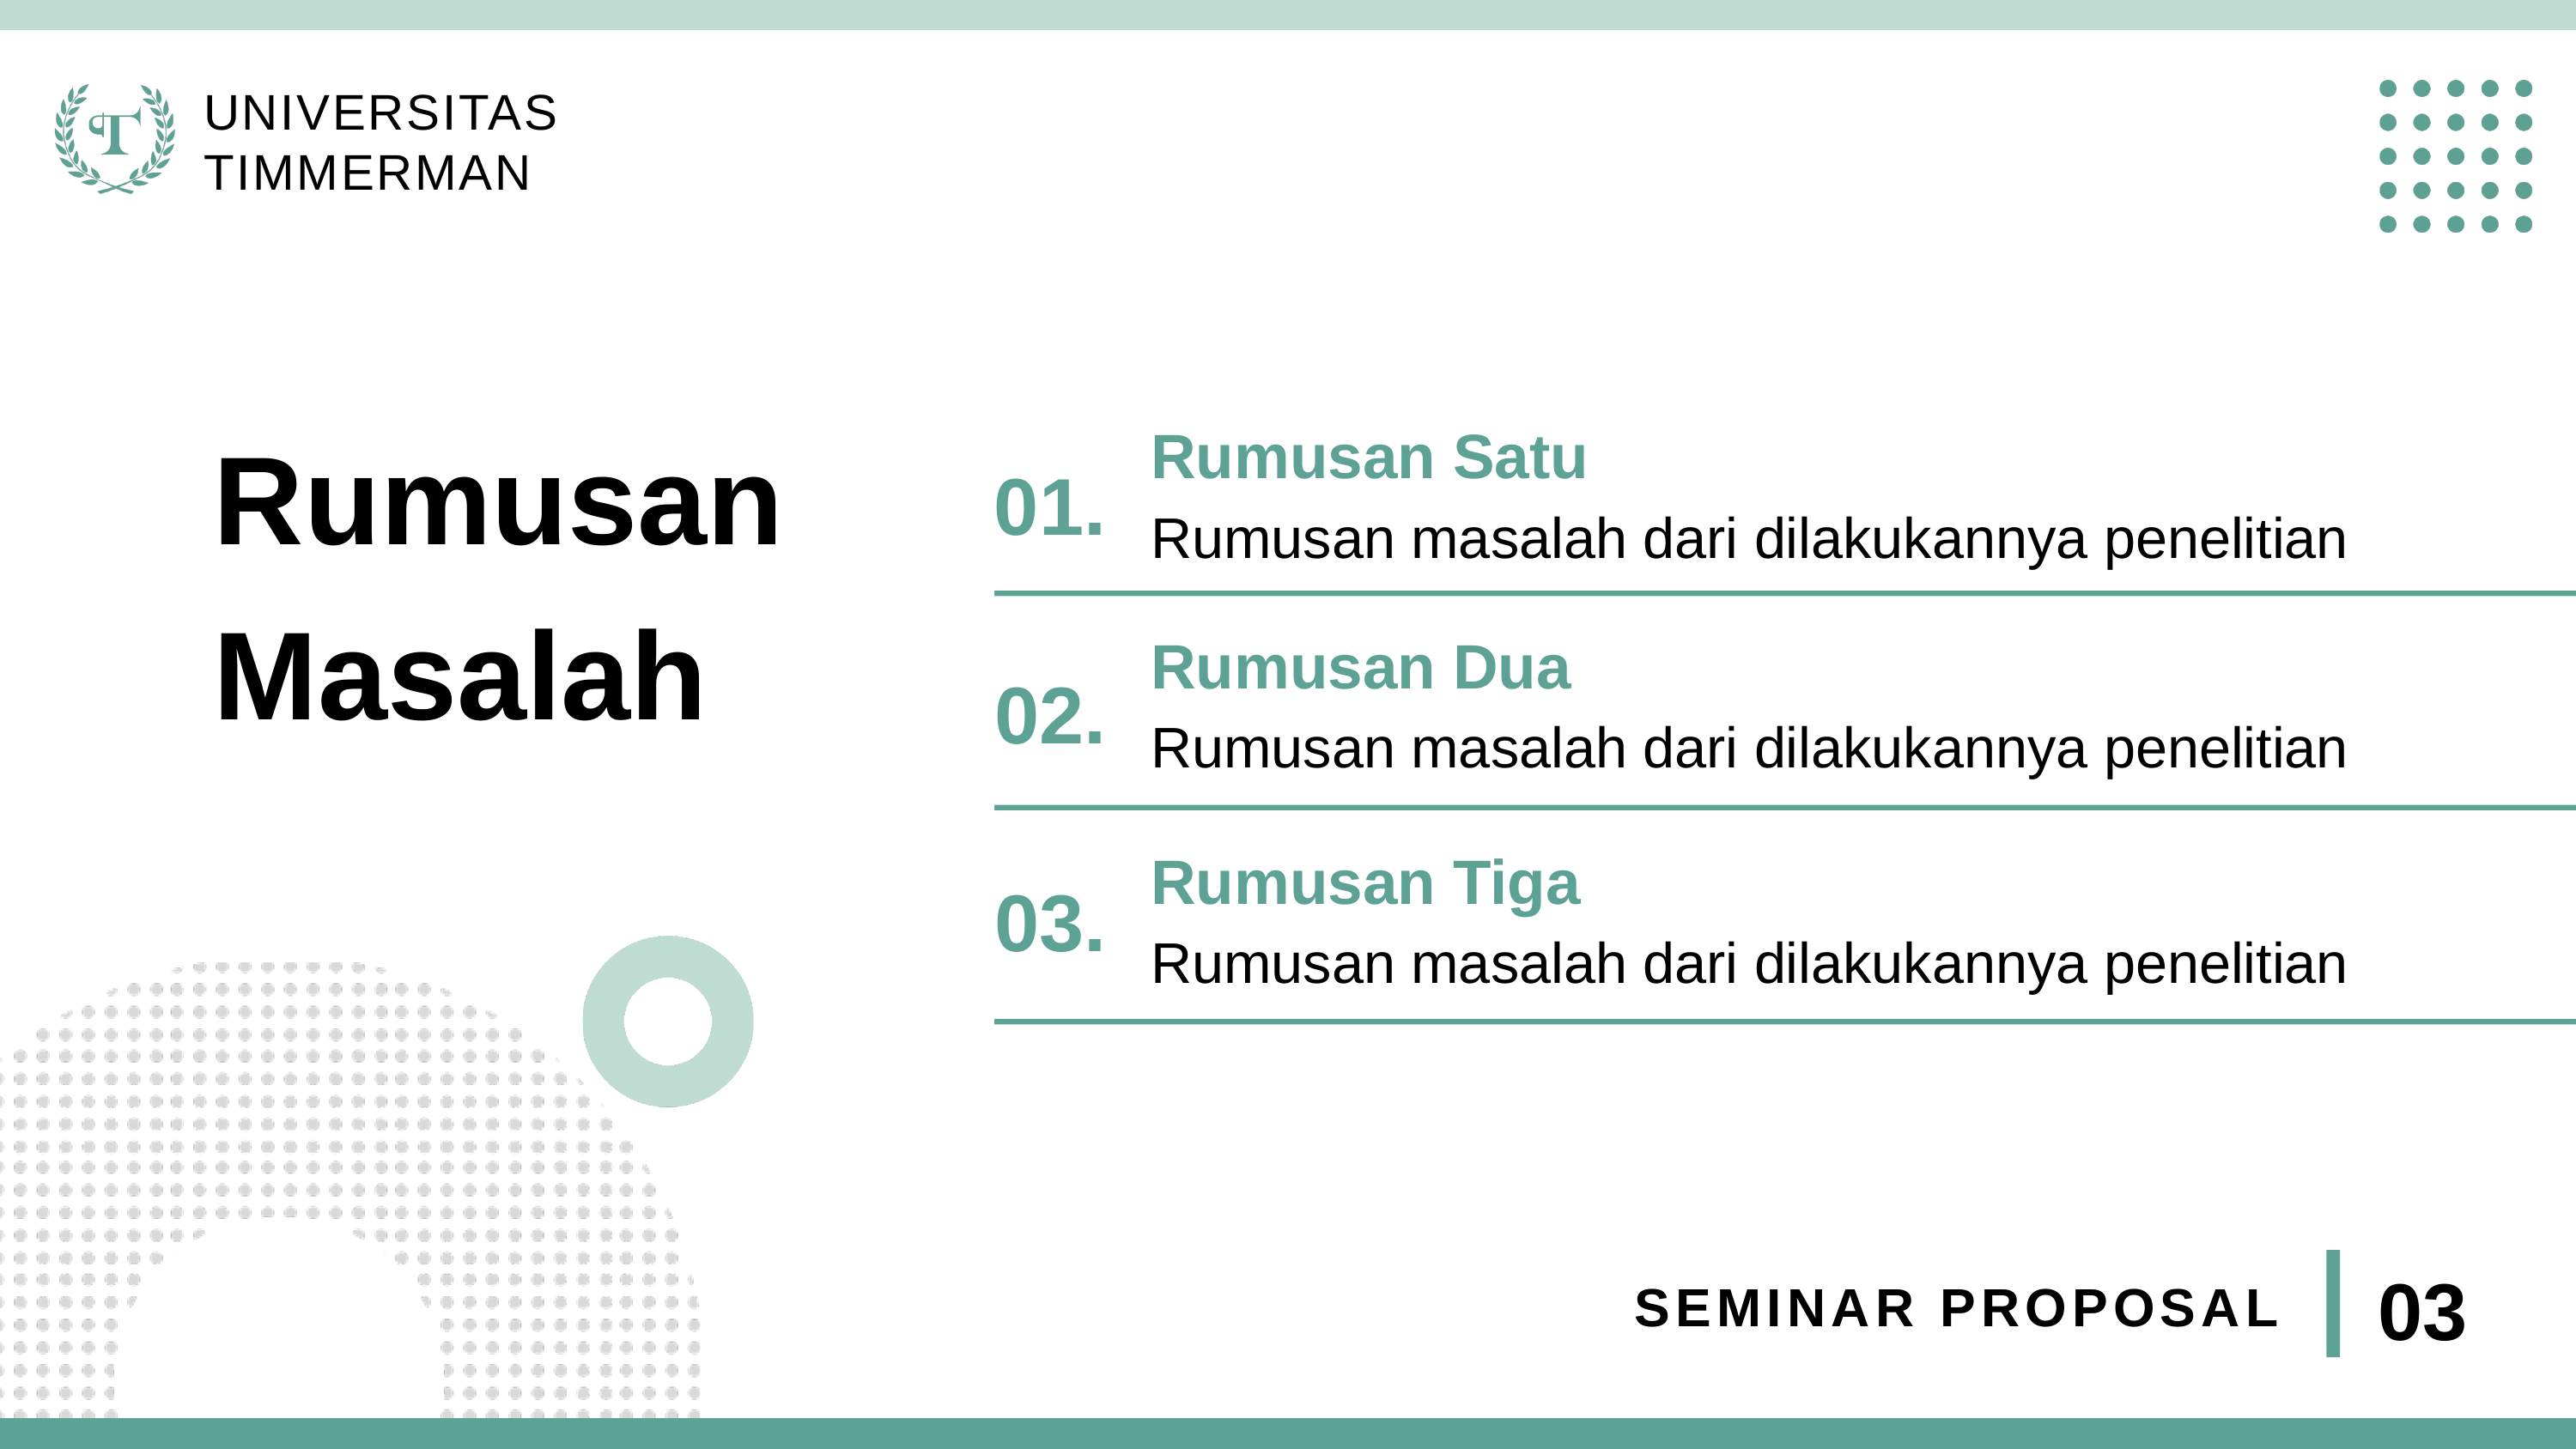

UNIVERSITAS
TIMMERMAN

Rumusan
Masalah
Rumusan Satu
01.
Rumusan masalah dari dilakukannya penelitian

Rumusan Dua
02.
Rumusan masalah dari dilakukannya penelitian

Rumusan Tiga
03.
Rumusan masalah dari dilakukannya penelitian

03

SEMINAR PROPOSAL